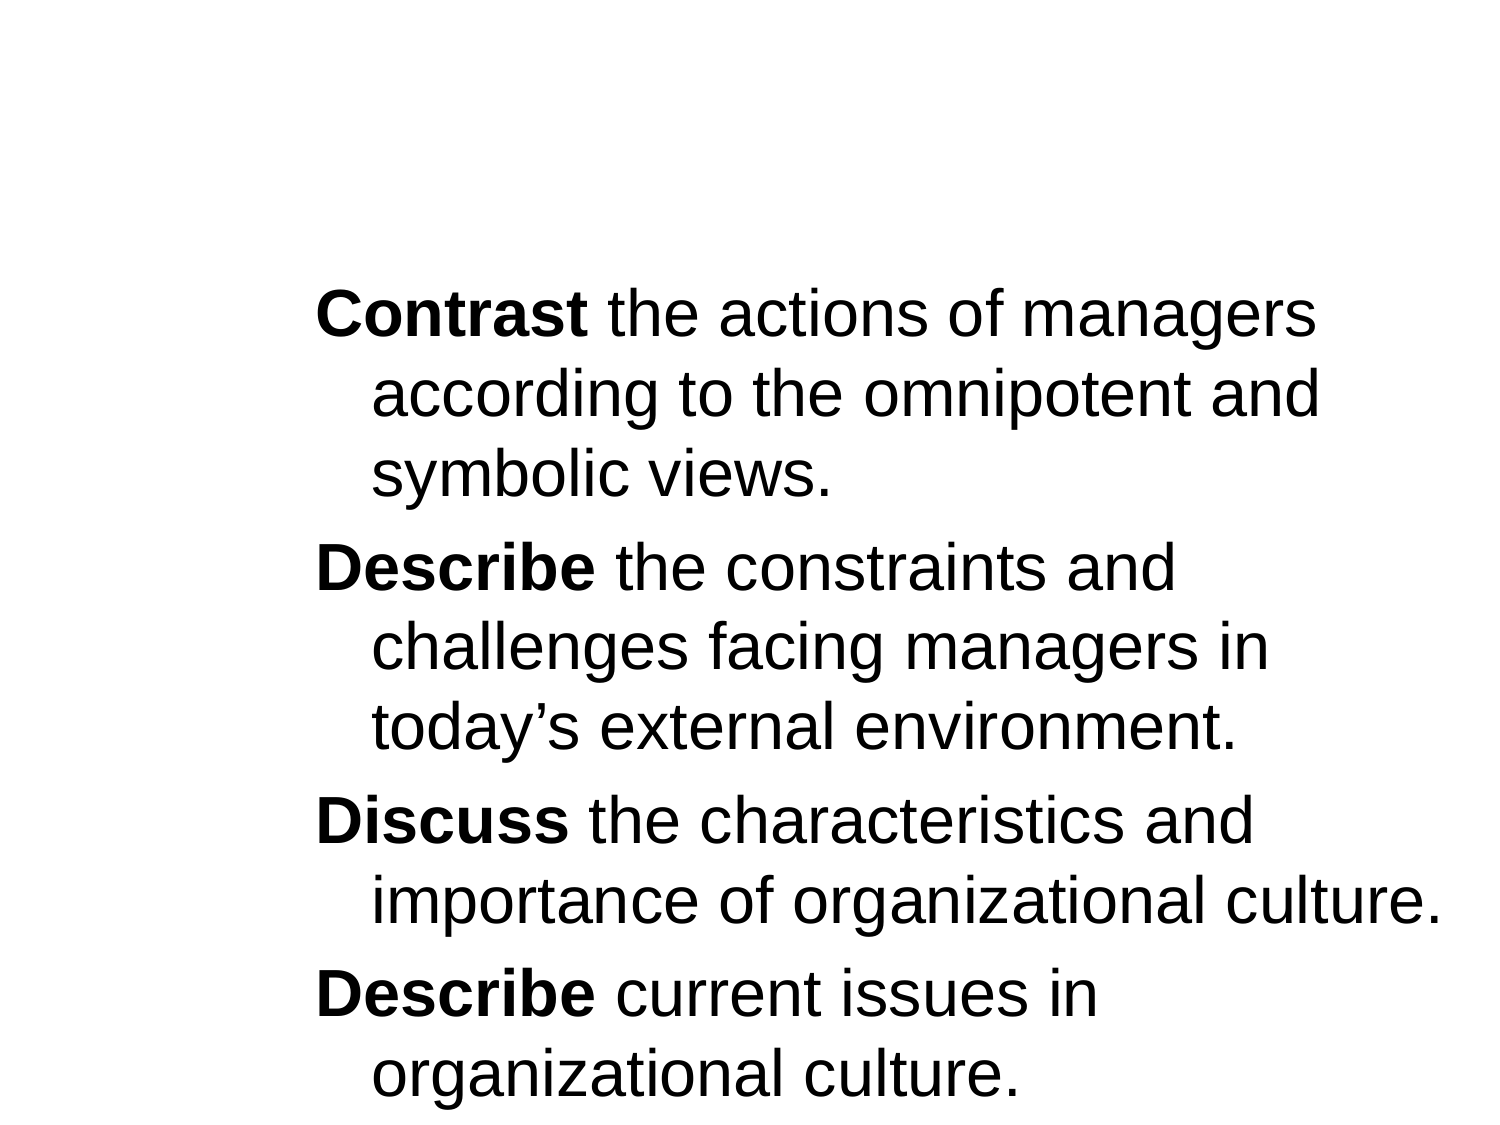

Contrast the actions of managers according to the omnipotent and symbolic views.
Describe the constraints and challenges facing managers in today’s external environment.
Discuss the characteristics and importance of organizational culture.
Describe current issues in organizational culture.